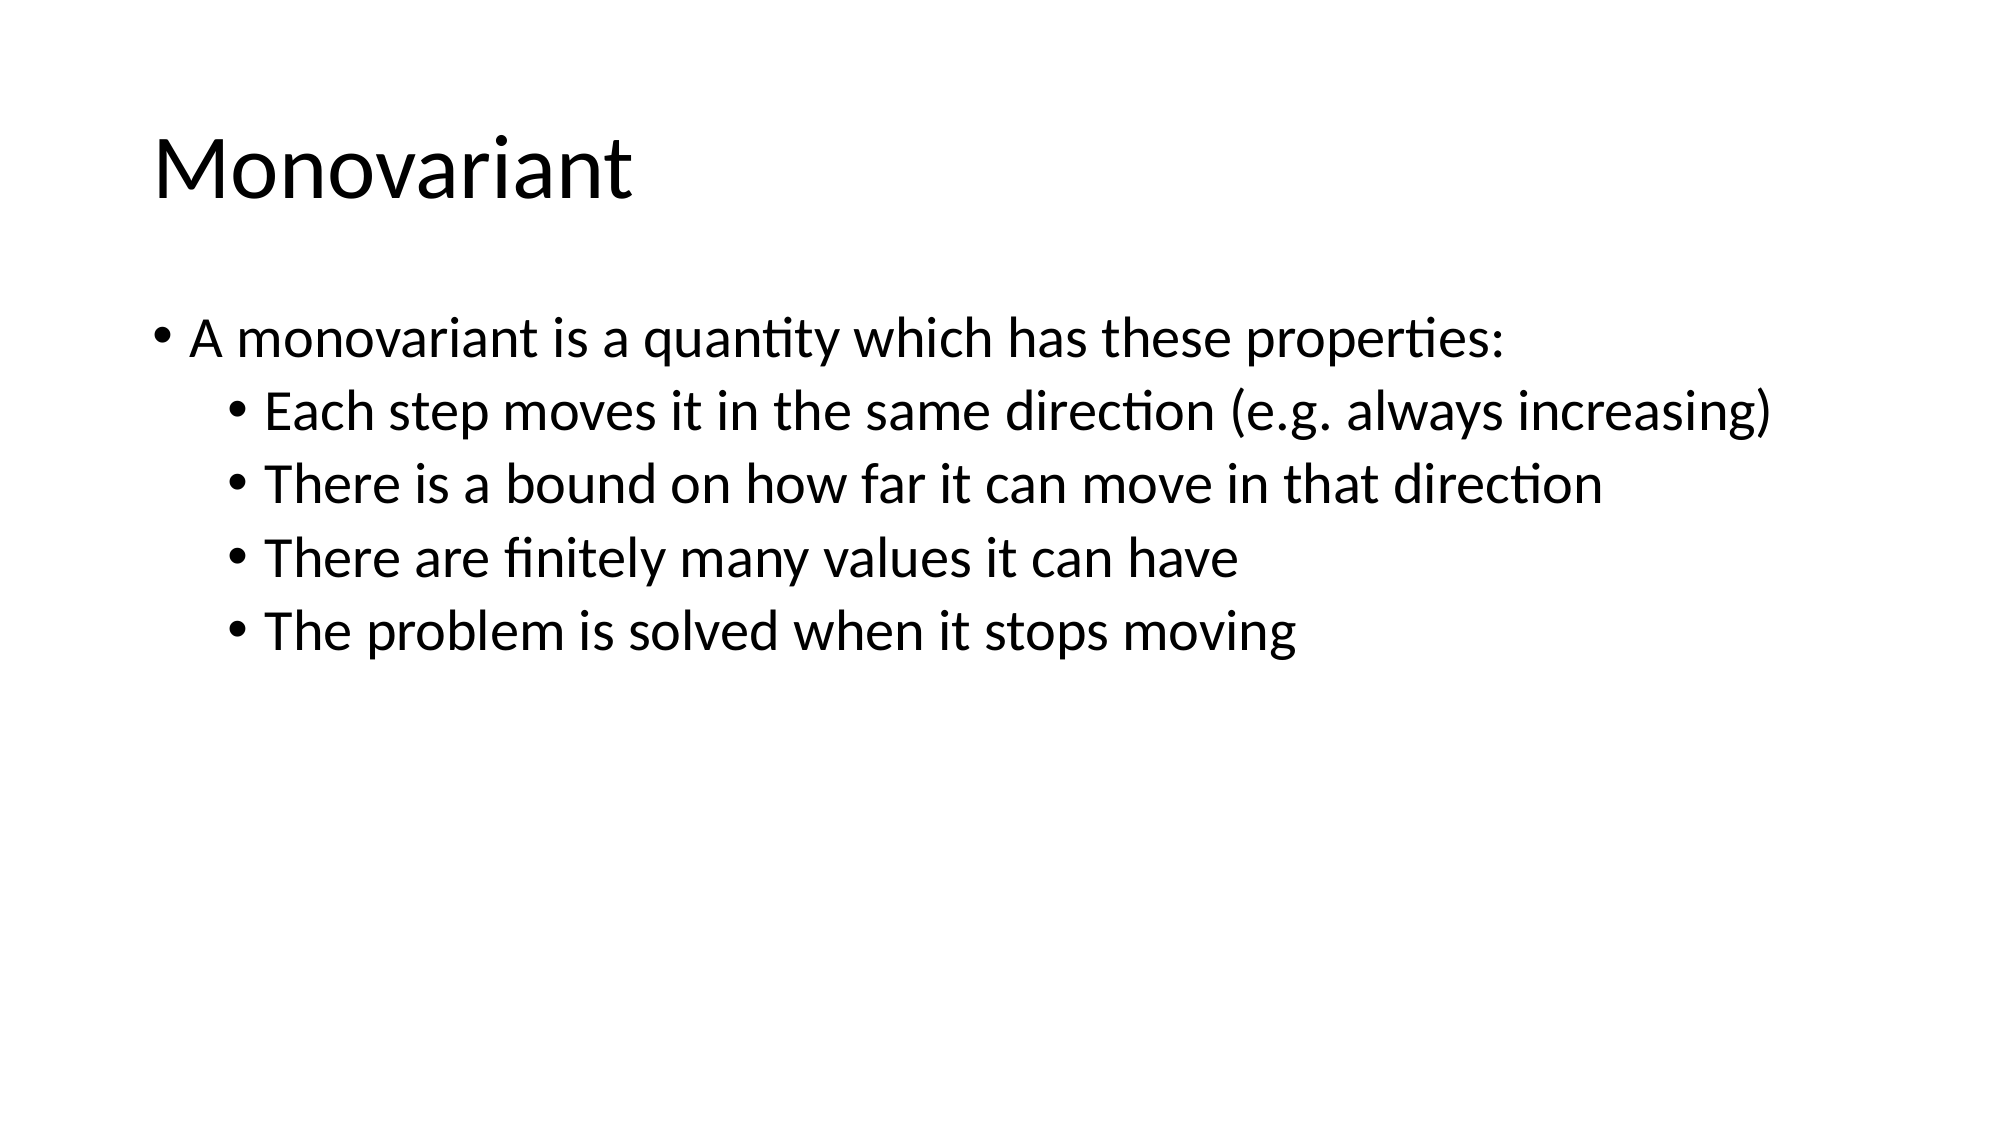

# Monovariant
A monovariant is a quantity which has these properties:
Each step moves it in the same direction (e.g. always increasing)
There is a bound on how far it can move in that direction
There are finitely many values it can have
The problem is solved when it stops moving